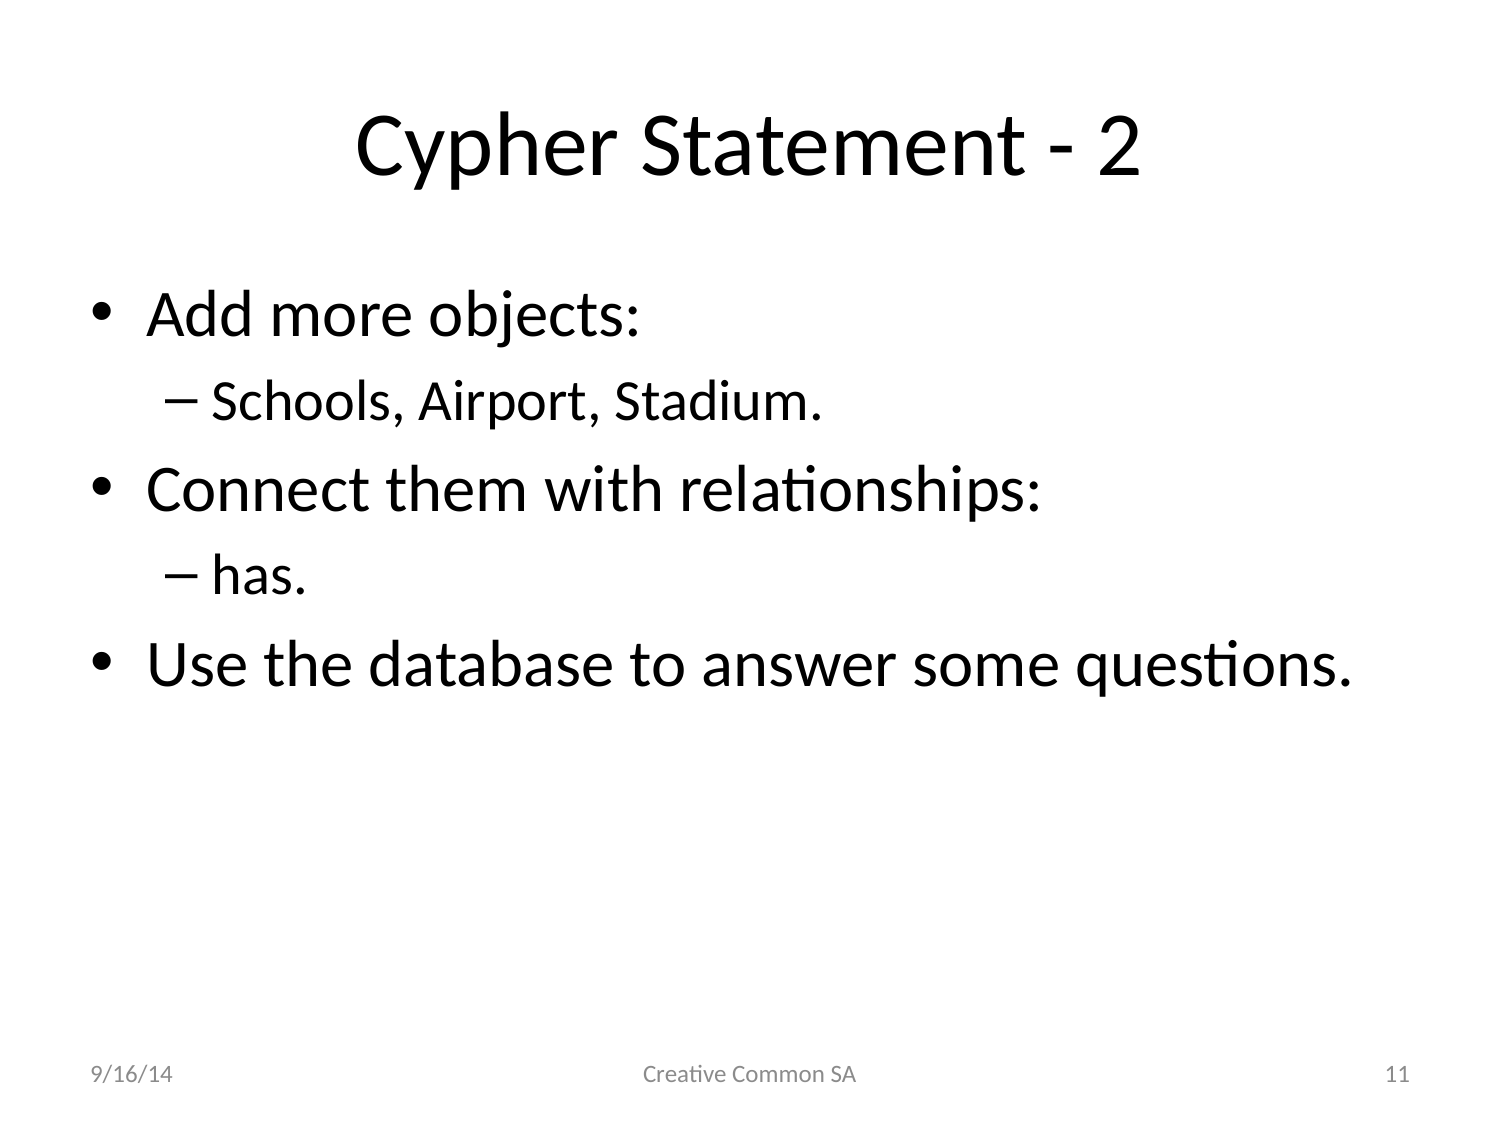

# Cypher Statement - 2
Add more objects:
Schools, Airport, Stadium.
Connect them with relationships:
has.
Use the database to answer some questions.
9/16/14
Creative Common SA
11